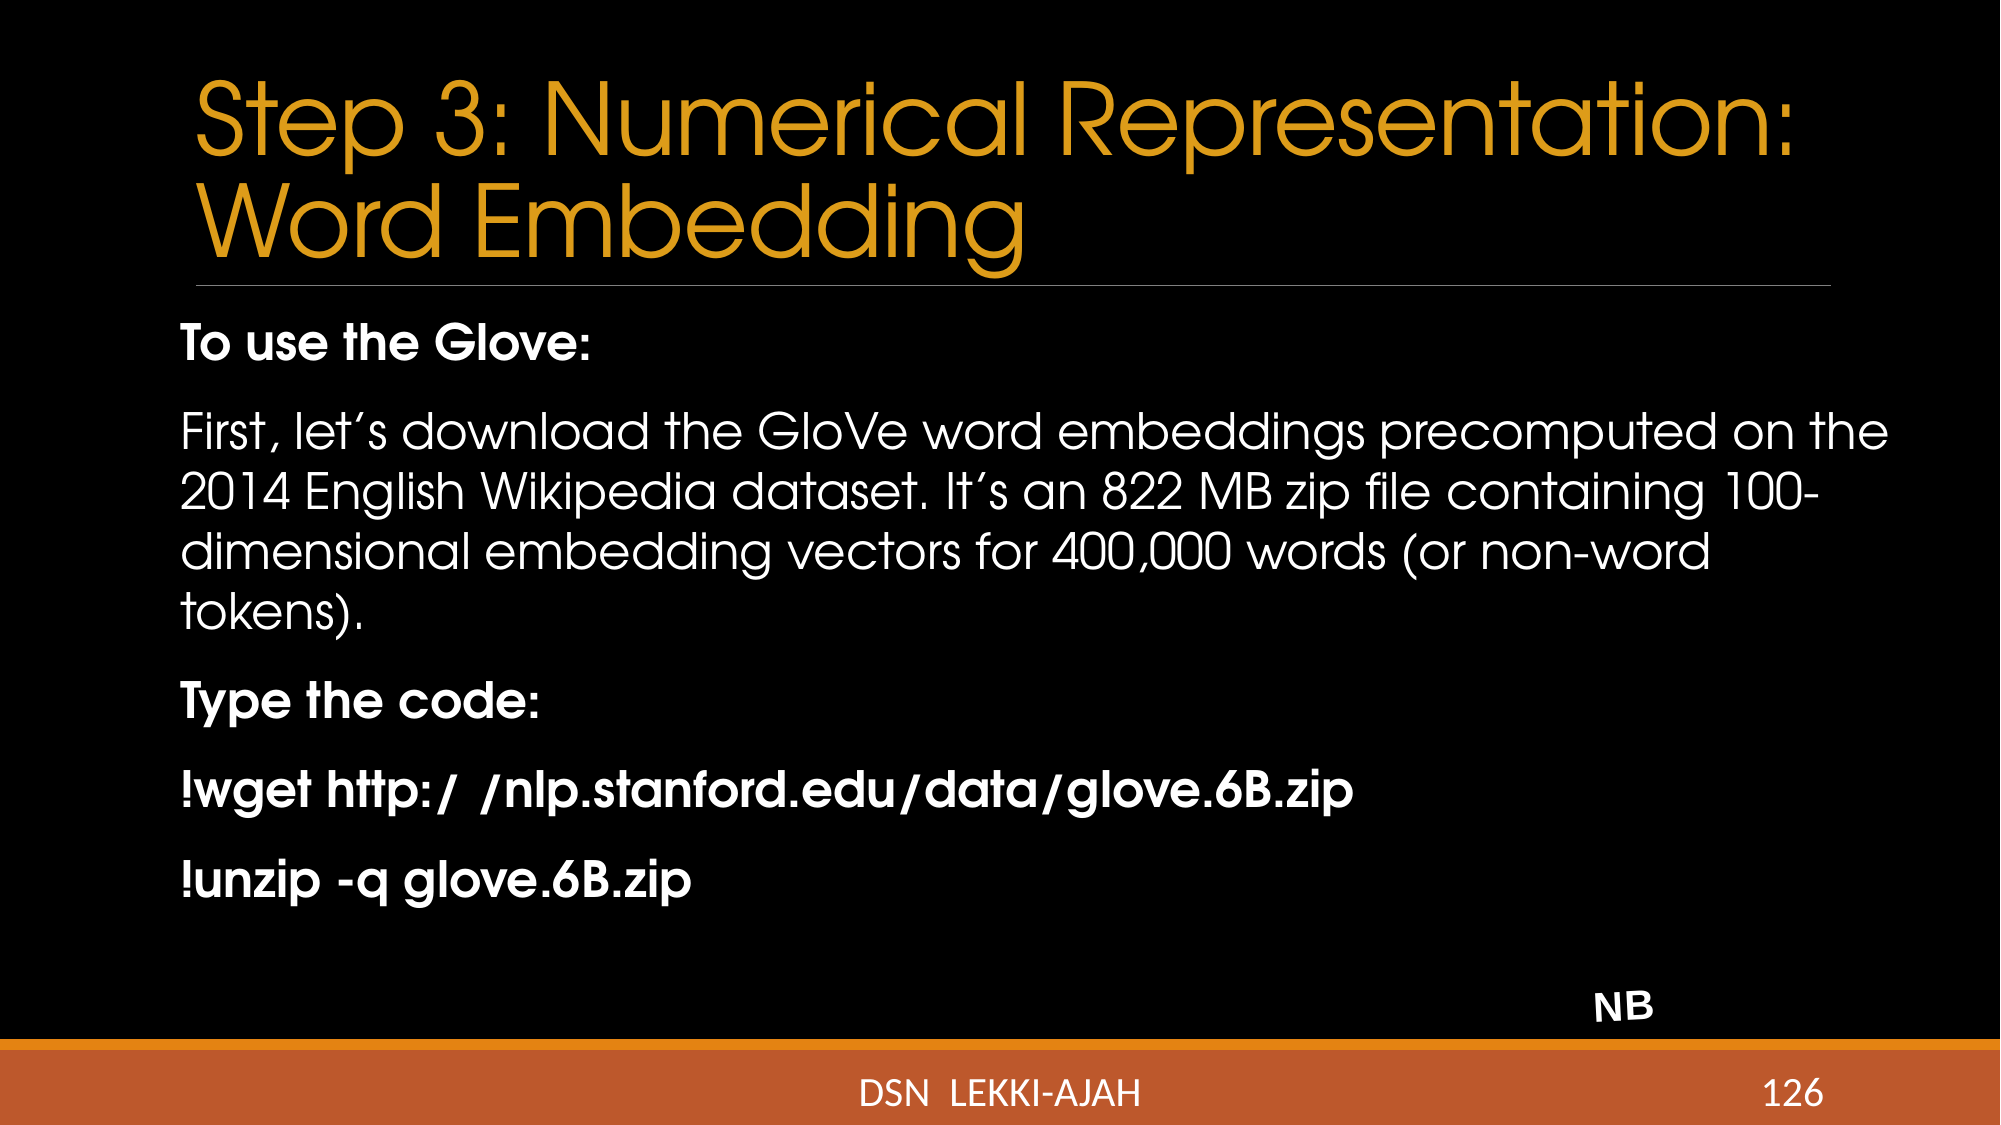

# Step 3: Numerical Representation: Word Embedding
To use the Glove:
First, let’s download the GloVe word embeddings precomputed on the 2014 English Wikipedia dataset. It’s an 822 MB zip file containing 100-dimensional embedding vectors for 400,000 words (or non-word tokens).
Type the code:
!wget http:/ /nlp.stanford.edu/data/glove.6B.zip
!unzip -q glove.6B.zip

NB
DSN  LEKKI-AJAH
126